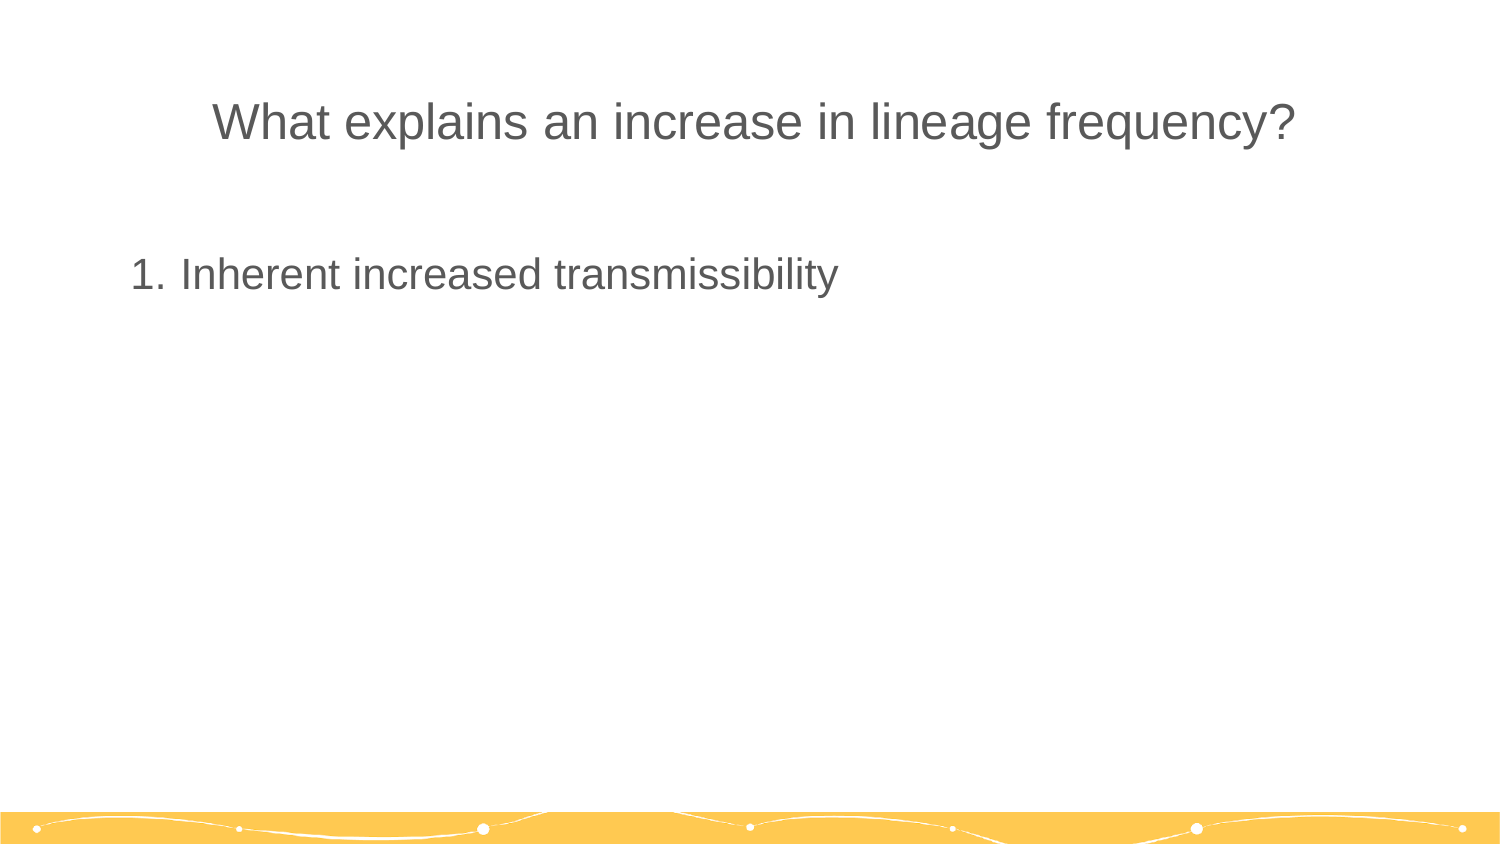

# What explains an increase in lineage frequency?
Inherent increased transmissibility